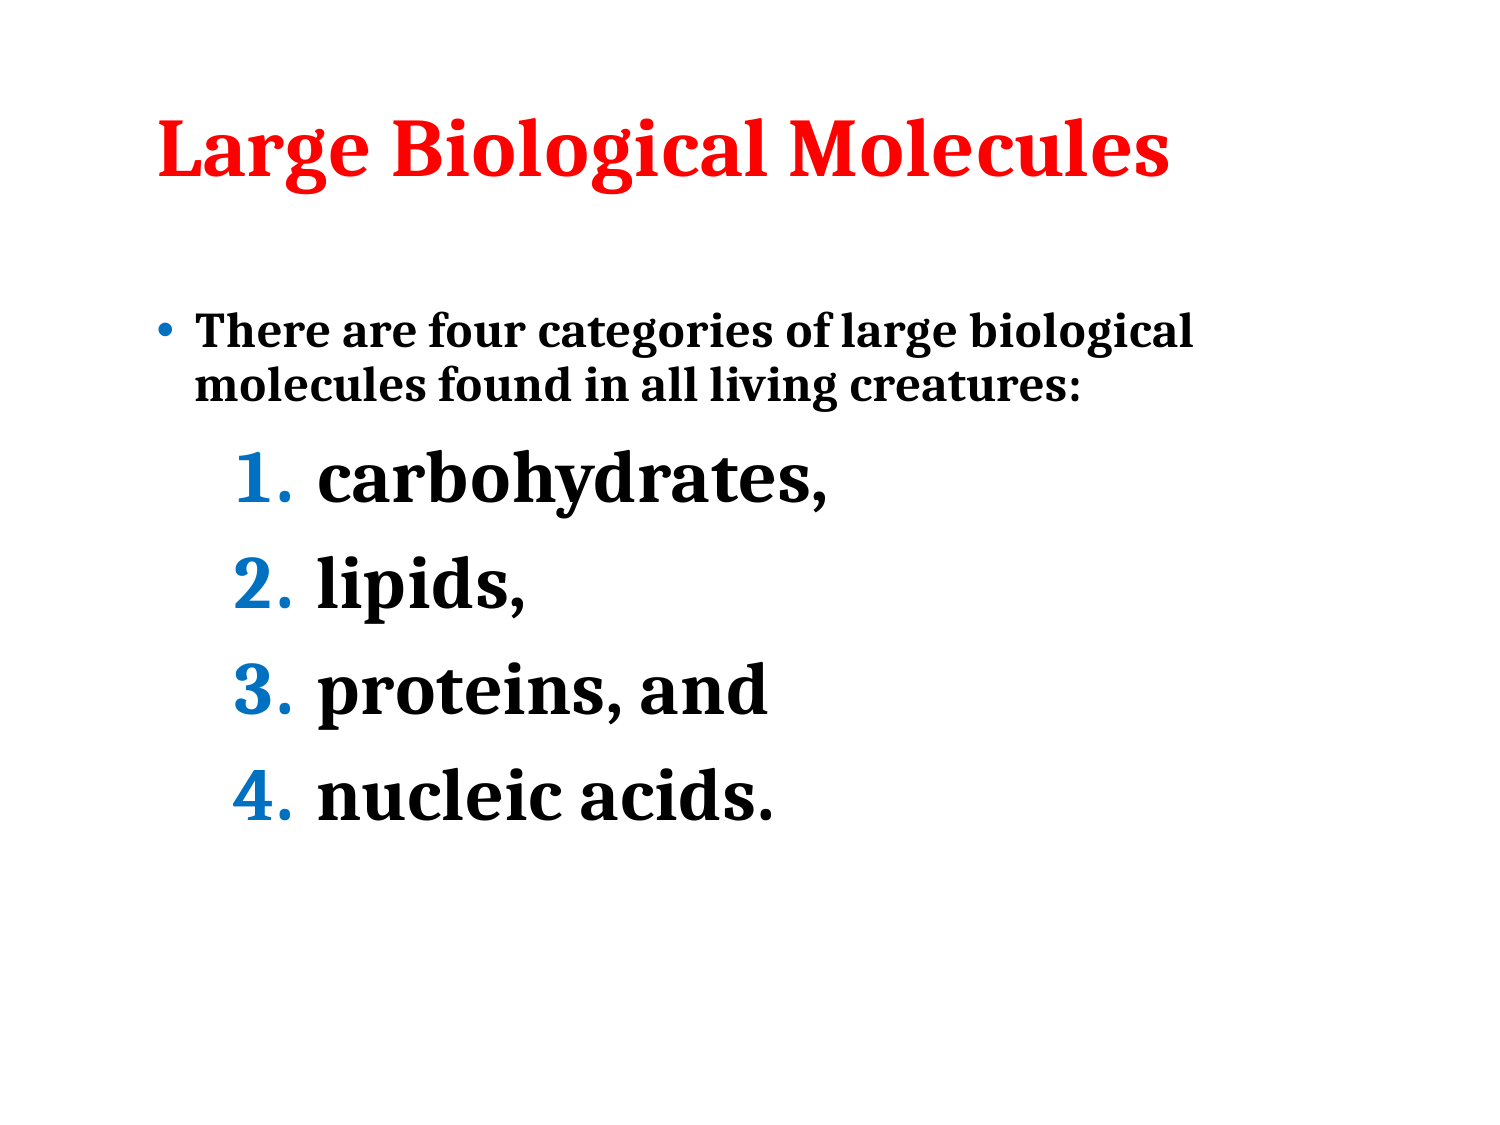

# Large Biological Molecules
There are four categories of large biological molecules found in all living creatures:
carbohydrates,
lipids,
proteins, and
nucleic acids.